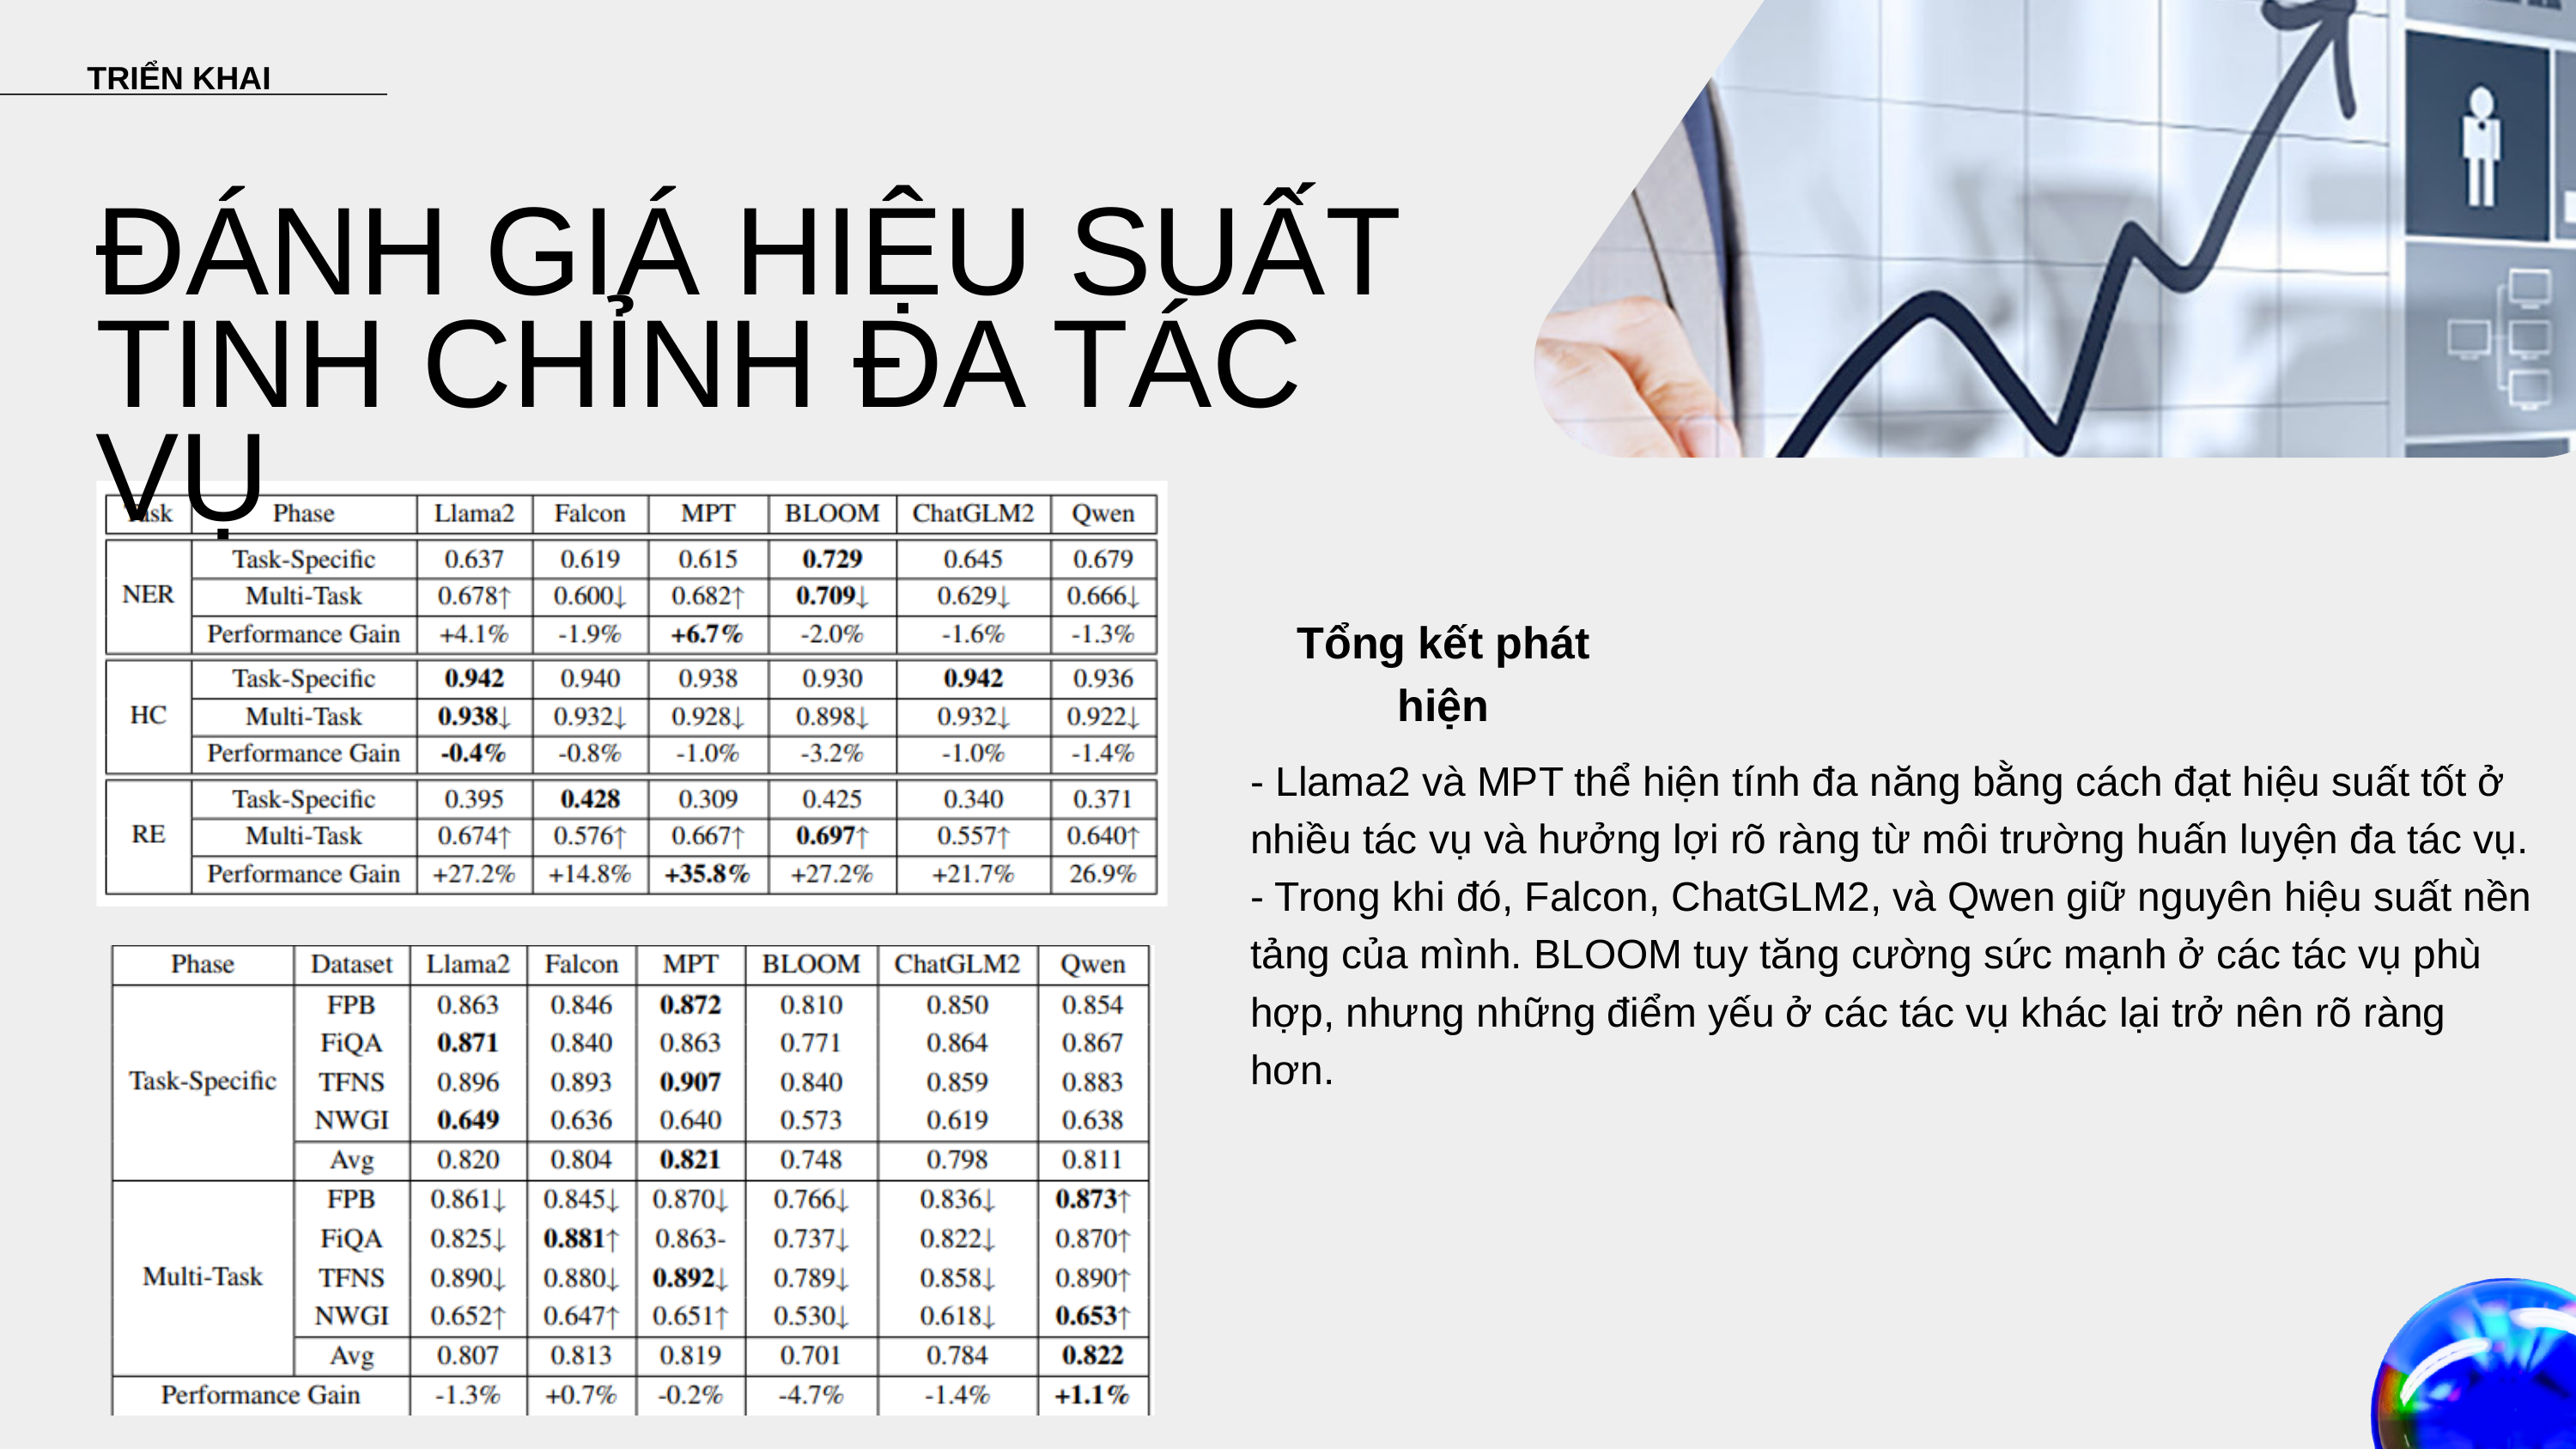

TRIỂN KHAI

ĐÁNH GIÁ HIỆU SUẤT TINH CHỈNH ĐA TÁC VỤ

Tổng kết phát hiện
- Llama2 và MPT thể hiện tính đa năng bằng cách đạt hiệu suất tốt ở nhiều tác vụ và hưởng lợi rõ ràng từ môi trường huấn luyện đa tác vụ.
- Trong khi đó, Falcon, ChatGLM2, và Qwen giữ nguyên hiệu suất nền tảng của mình. BLOOM tuy tăng cường sức mạnh ở các tác vụ phù hợp, nhưng những điểm yếu ở các tác vụ khác lại trở nên rõ ràng hơn.